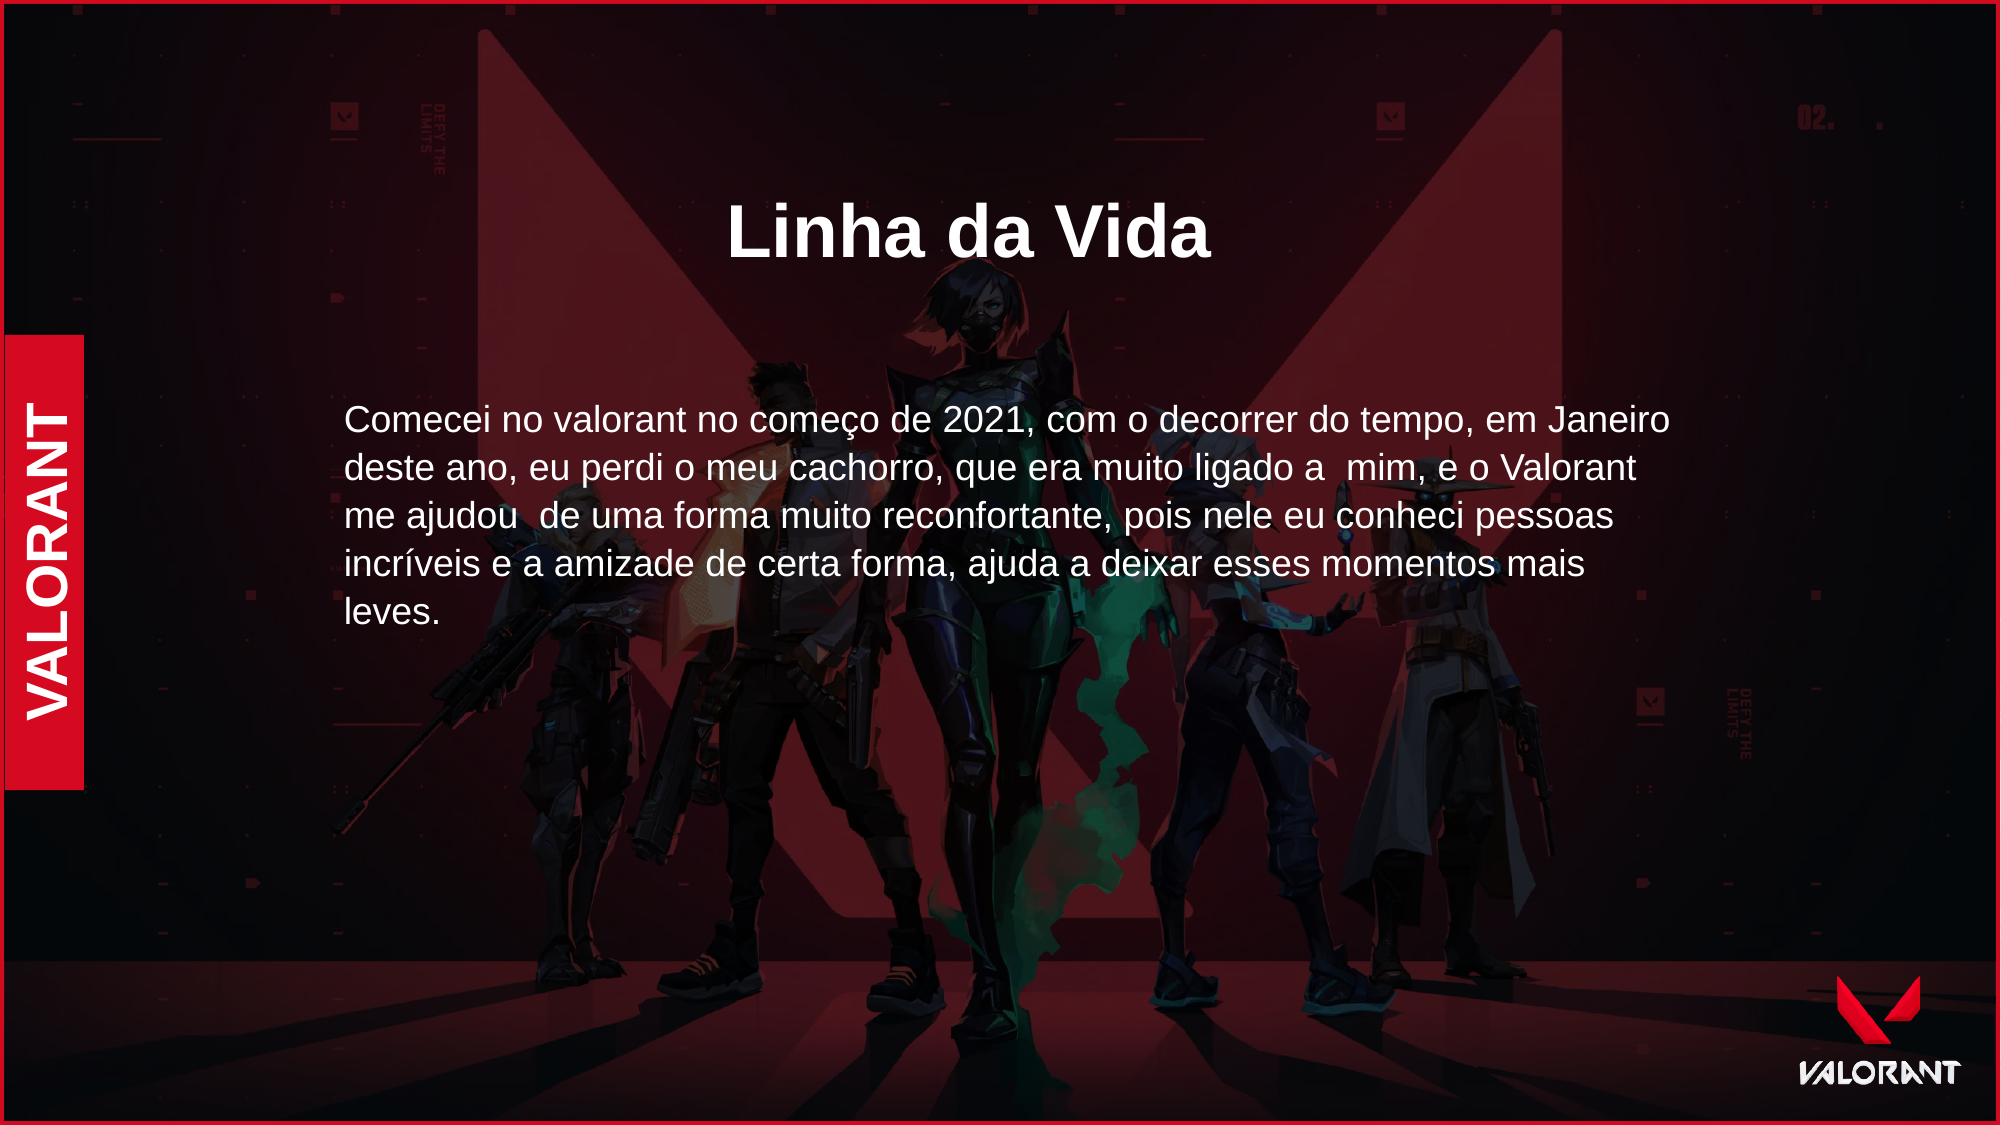

Linha da Vida
Comecei no valorant no começo de 2021, com o decorrer do tempo, em Janeiro deste ano, eu perdi o meu cachorro, que era muito ligado a  mim, e o Valorant me ajudou  de uma forma muito reconfortante, pois nele eu conheci pessoas incríveis e a amizade de certa forma, ajuda a deixar esses momentos mais leves.